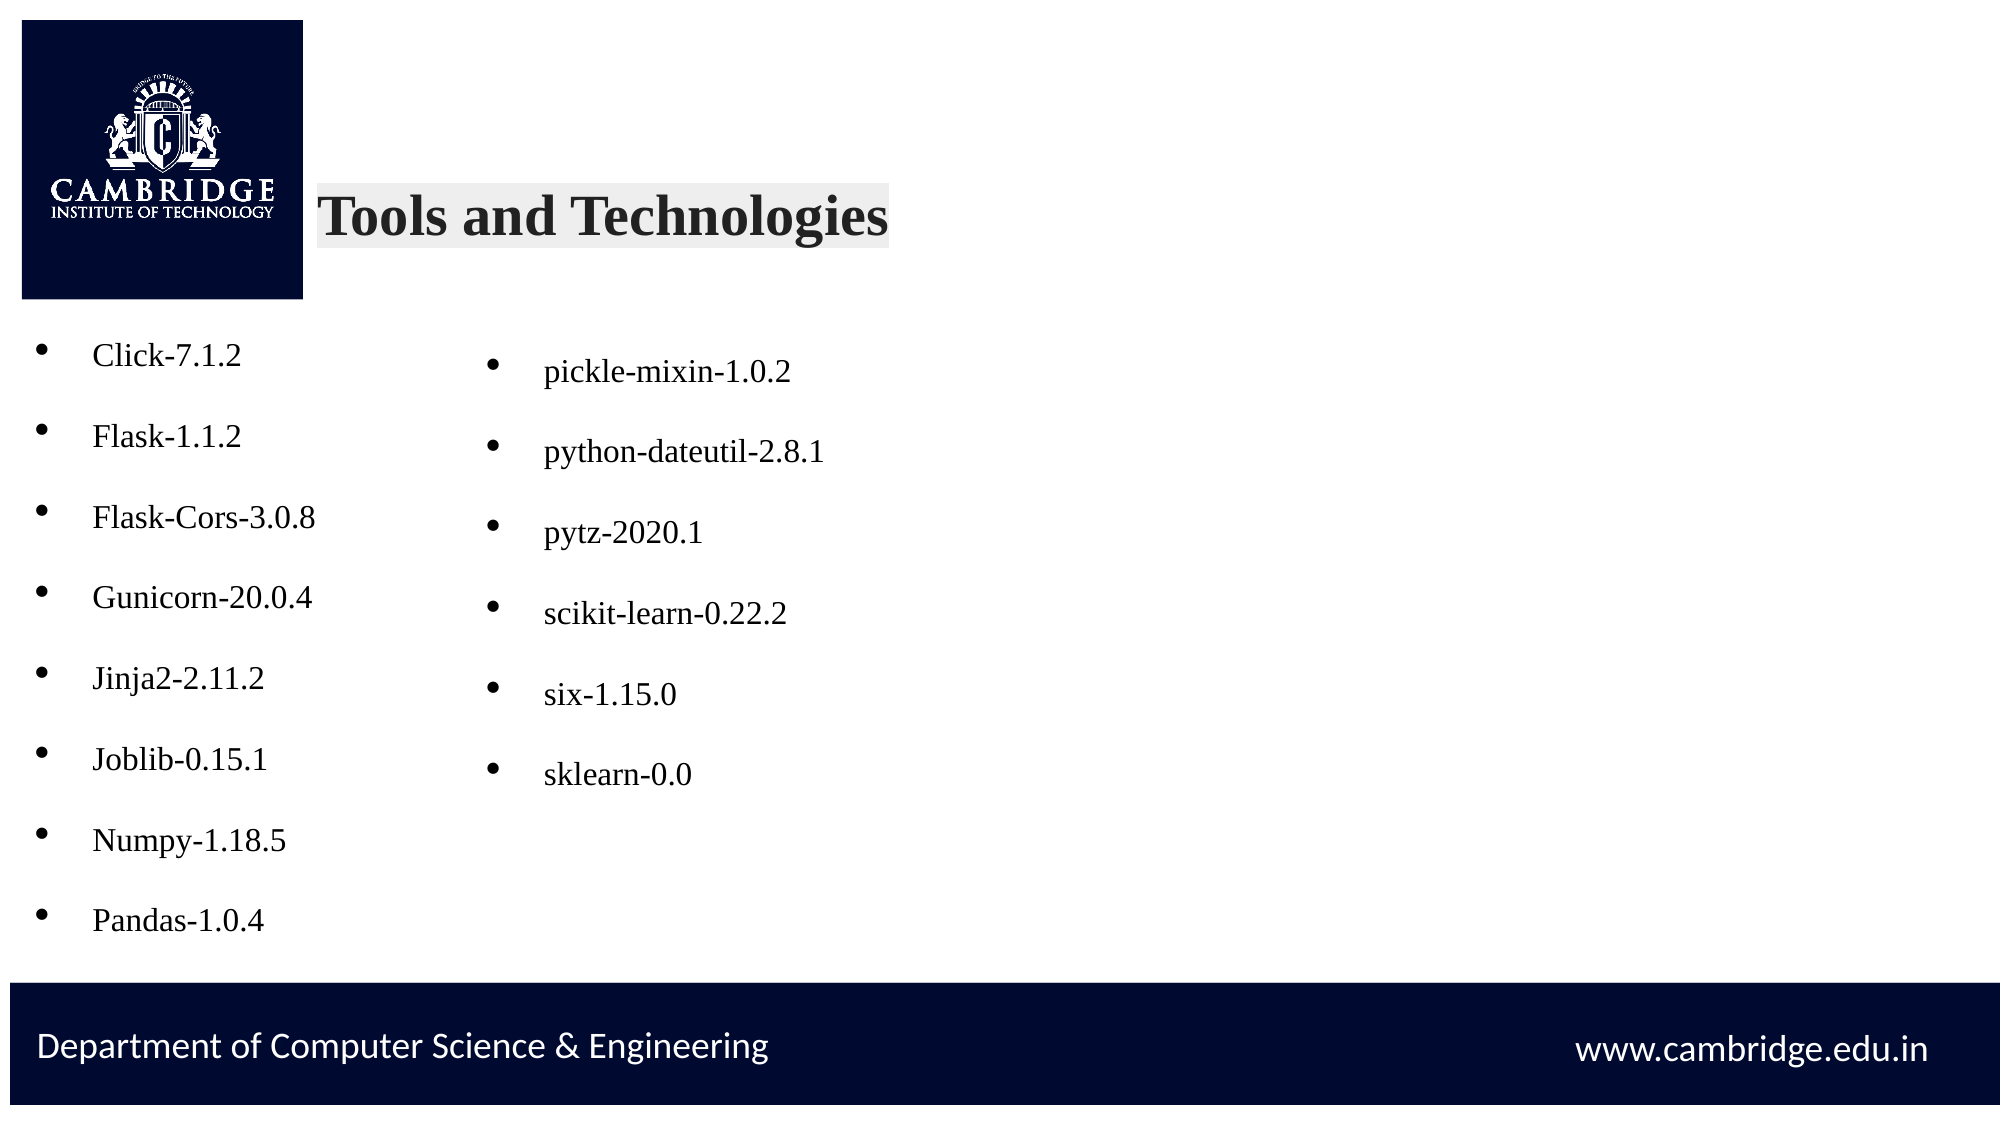

Tools and Technologies
Click-7.1.2
Flask-1.1.2
Flask-Cors-3.0.8
Gunicorn-20.0.4
Jinja2-2.11.2
Joblib-0.15.1
Numpy-1.18.5
Pandas-1.0.4

pickle-mixin-1.0.2
python-dateutil-2.8.1
pytz-2020.1
scikit-learn-0.22.2
six-1.15.0
sklearn-0.0